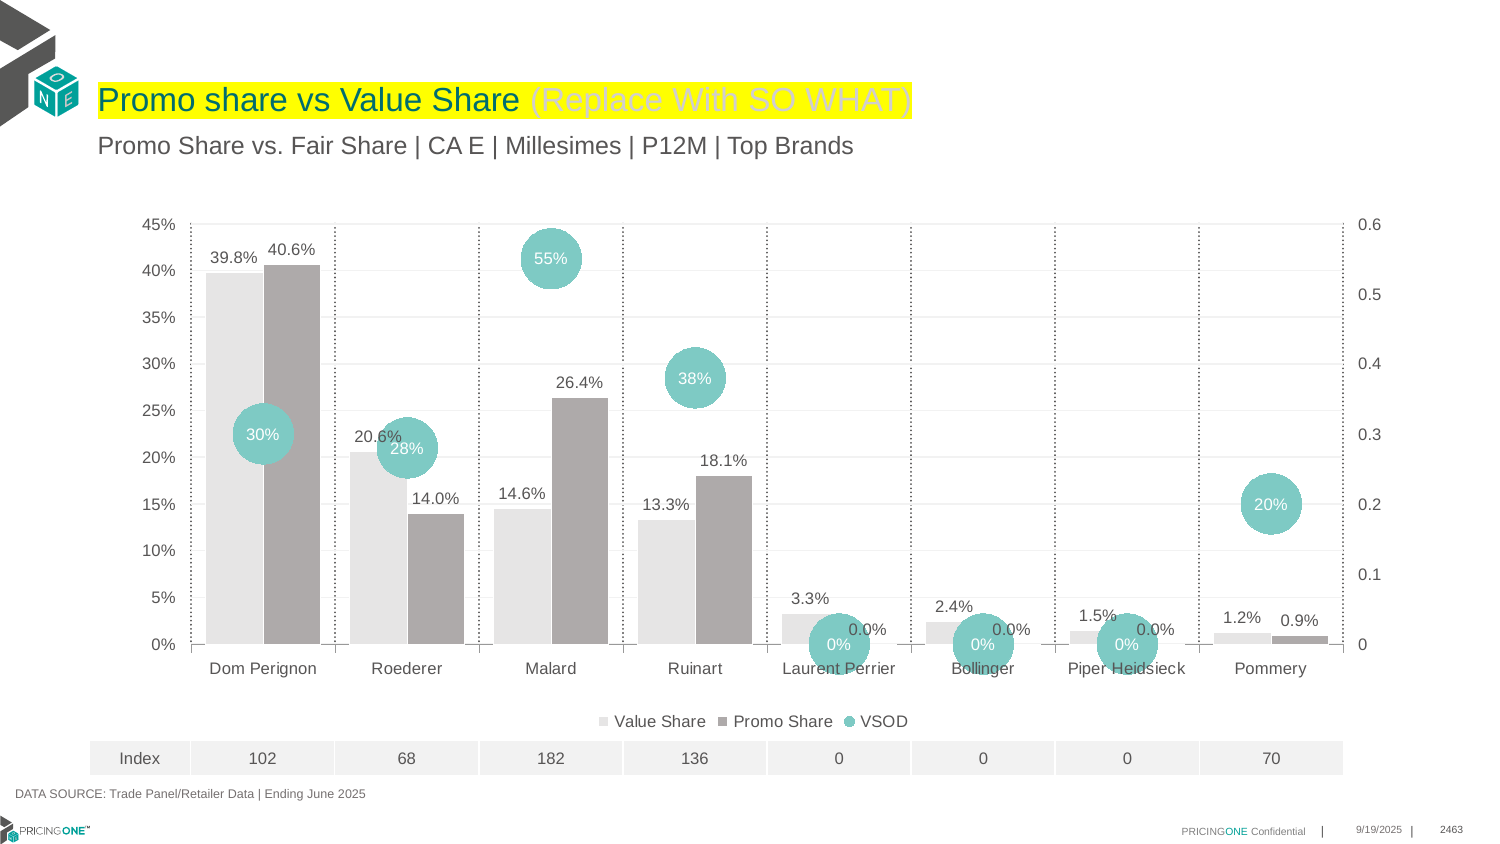

# Promo share vs Value Share (Replace With SO WHAT)
Promo Share vs. Fair Share | CA E | Millesimes | P12M | Top Brands

### Chart

| Category | Value Share | Promo Share | VSOD |
|---|---|---|---|
| Dom Perignon | 0.3980284058454686 | 0.4064374737121732 | 0.3 |
| Roederer | 0.20647827844916664 | 0.13975162154384257 | 0.28 |
| Malard | 0.14550775609223876 | 0.26423970070617403 | 0.55 |
| Ruinart | 0.1330697695314255 | 0.18089345405441304 | 0.38 |
| Laurent Perrier | 0.03288557437441035 | 0.0 | 0.0 |
| Bollinger | 0.02407693838126472 | 0.0 | 0.0 |
| Piper Heidsieck | 0.01471635871204585 | 0.0 | 0.0 |
| Pommery | 0.012316045516099427 | 0.008677749983397163 | 0.2 |
| Index | 102 | 68 | 182 | 136 | 0 | 0 | 0 | 70 |
| --- | --- | --- | --- | --- | --- | --- | --- | --- |
DATA SOURCE: Trade Panel/Retailer Data | Ending June 2025

9/19/2025
2463